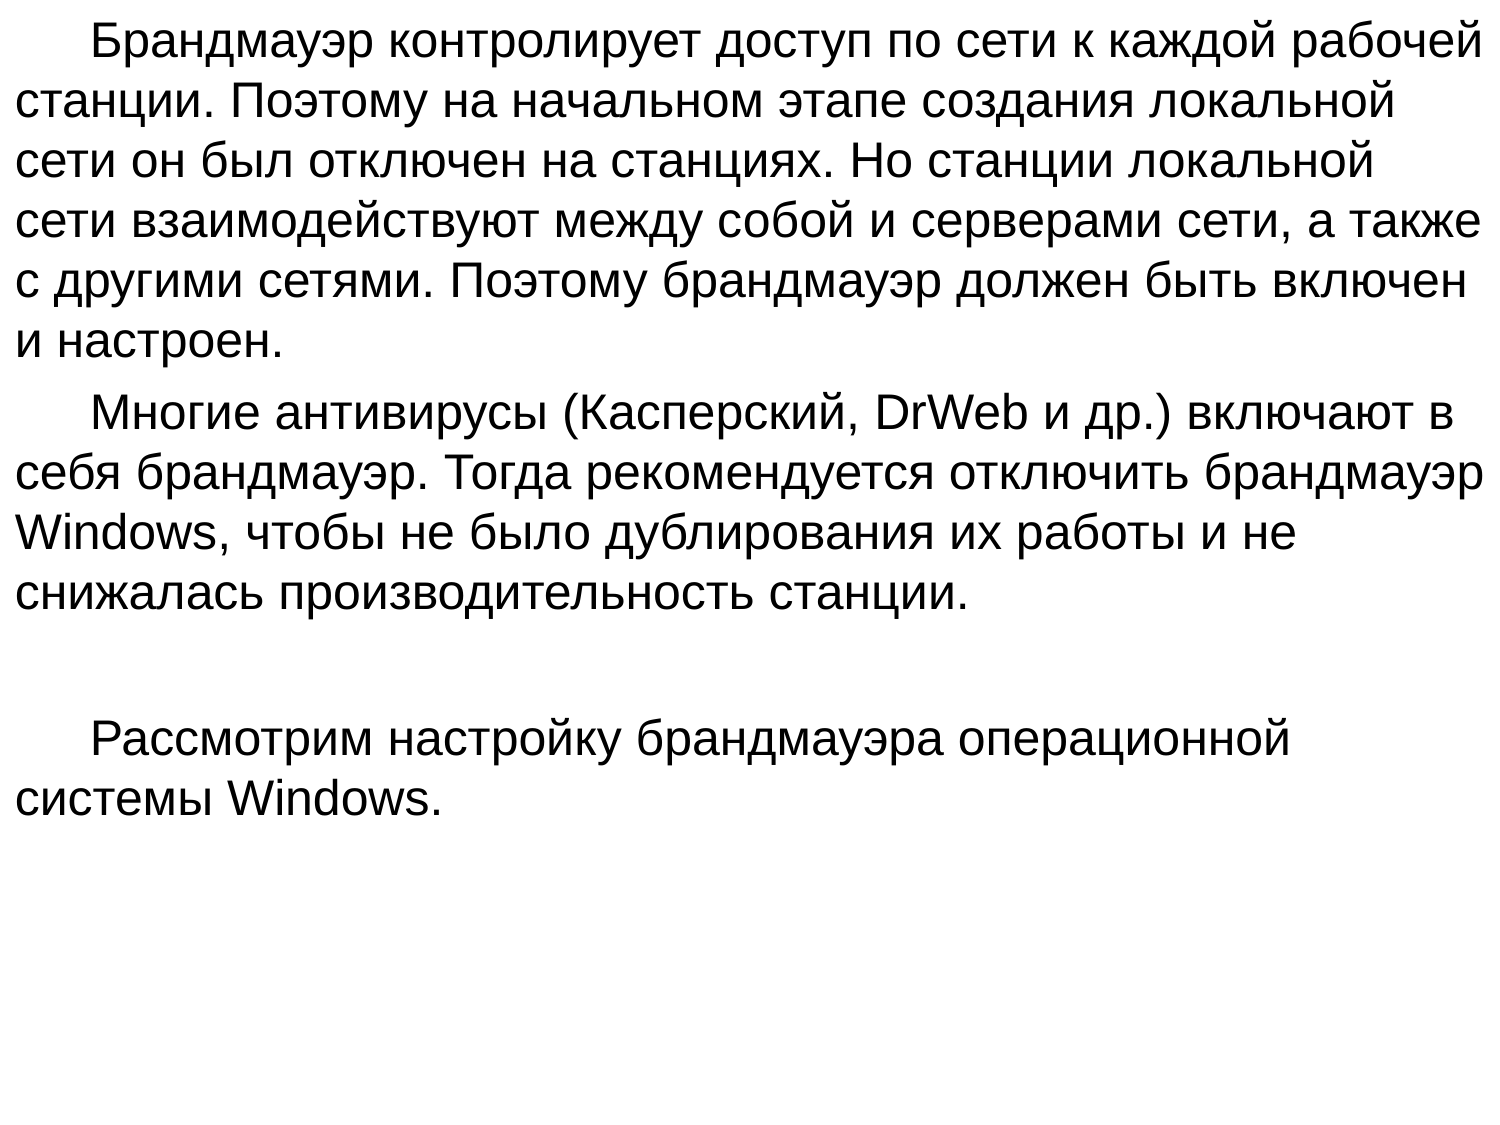

Брандмауэр контролирует доступ по сети к каждой рабочей станции. Поэтому на начальном этапе создания локальной сети он был отключен на станциях. Но станции локальной сети взаимодействуют между собой и серверами сети, а также с другими сетями. Поэтому брандмауэр должен быть включен и настроен.
Многие антивирусы (Касперский, DrWeb и др.) включают в себя брандмауэр. Тогда рекомендуется отключить брандмауэр Windows, чтобы не было дублирования их работы и не  снижалась производительность станции.

Рассмотрим настройку брандмауэра операционной системы Windows.